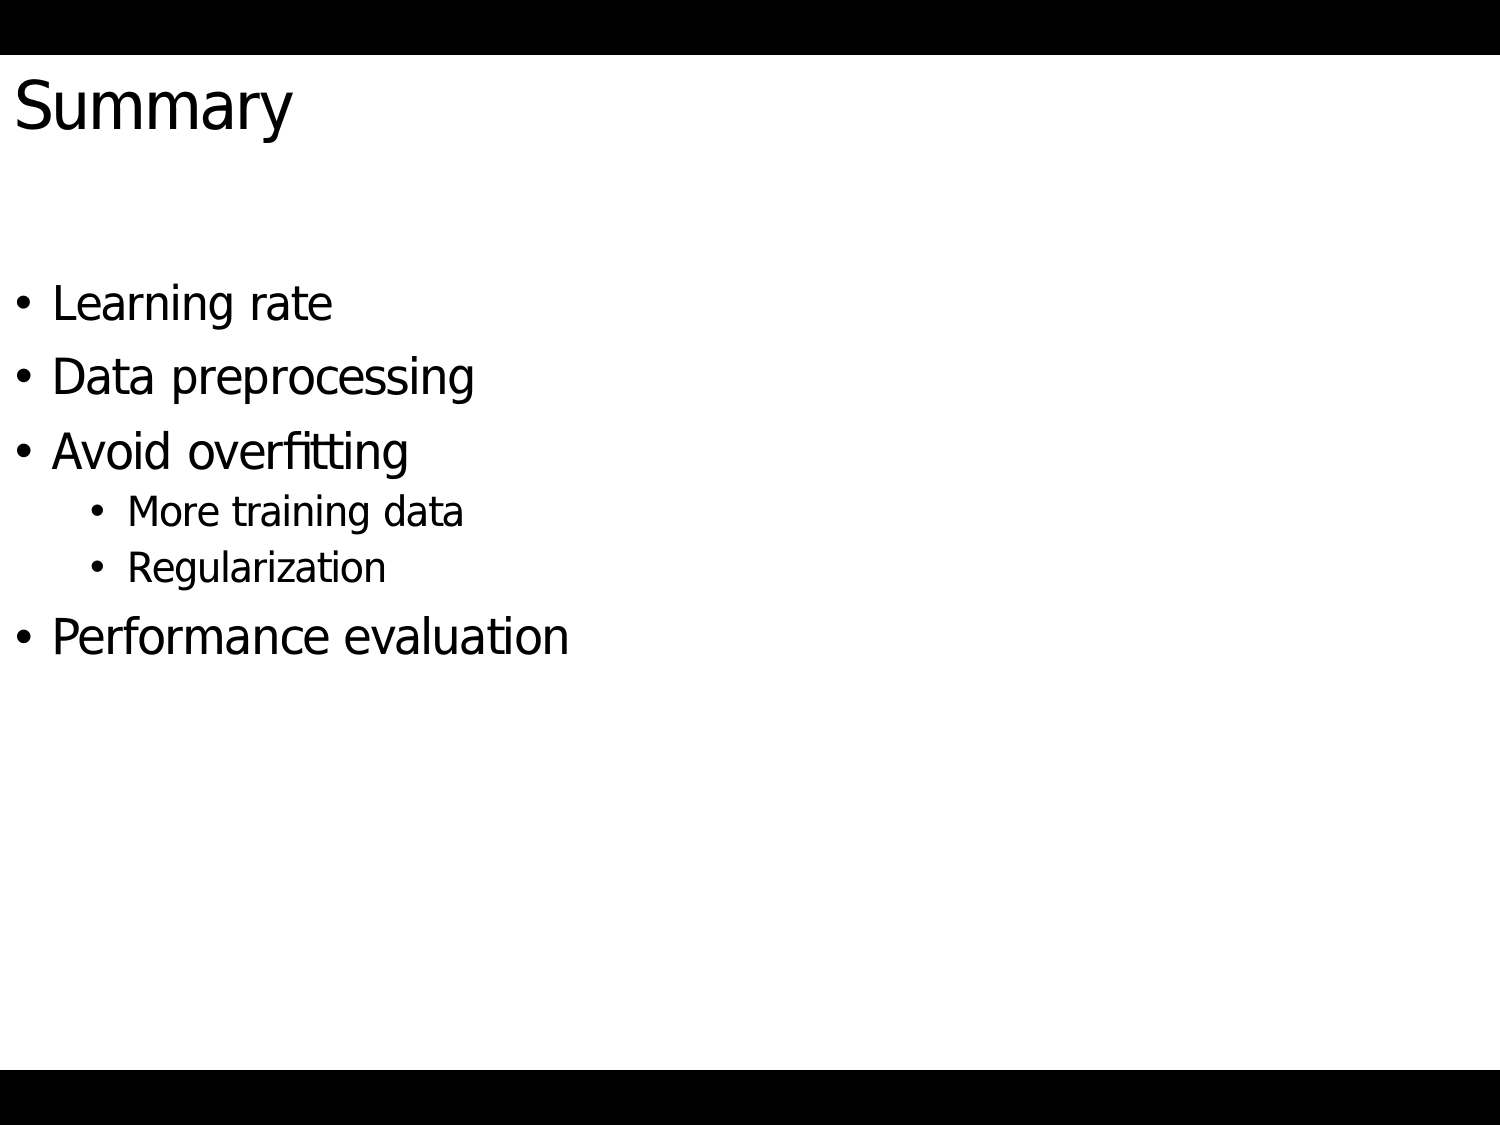

# Summary
Learning rate
Data preprocessing
Avoid overfitting
More training data
Regularization
Performance evaluation